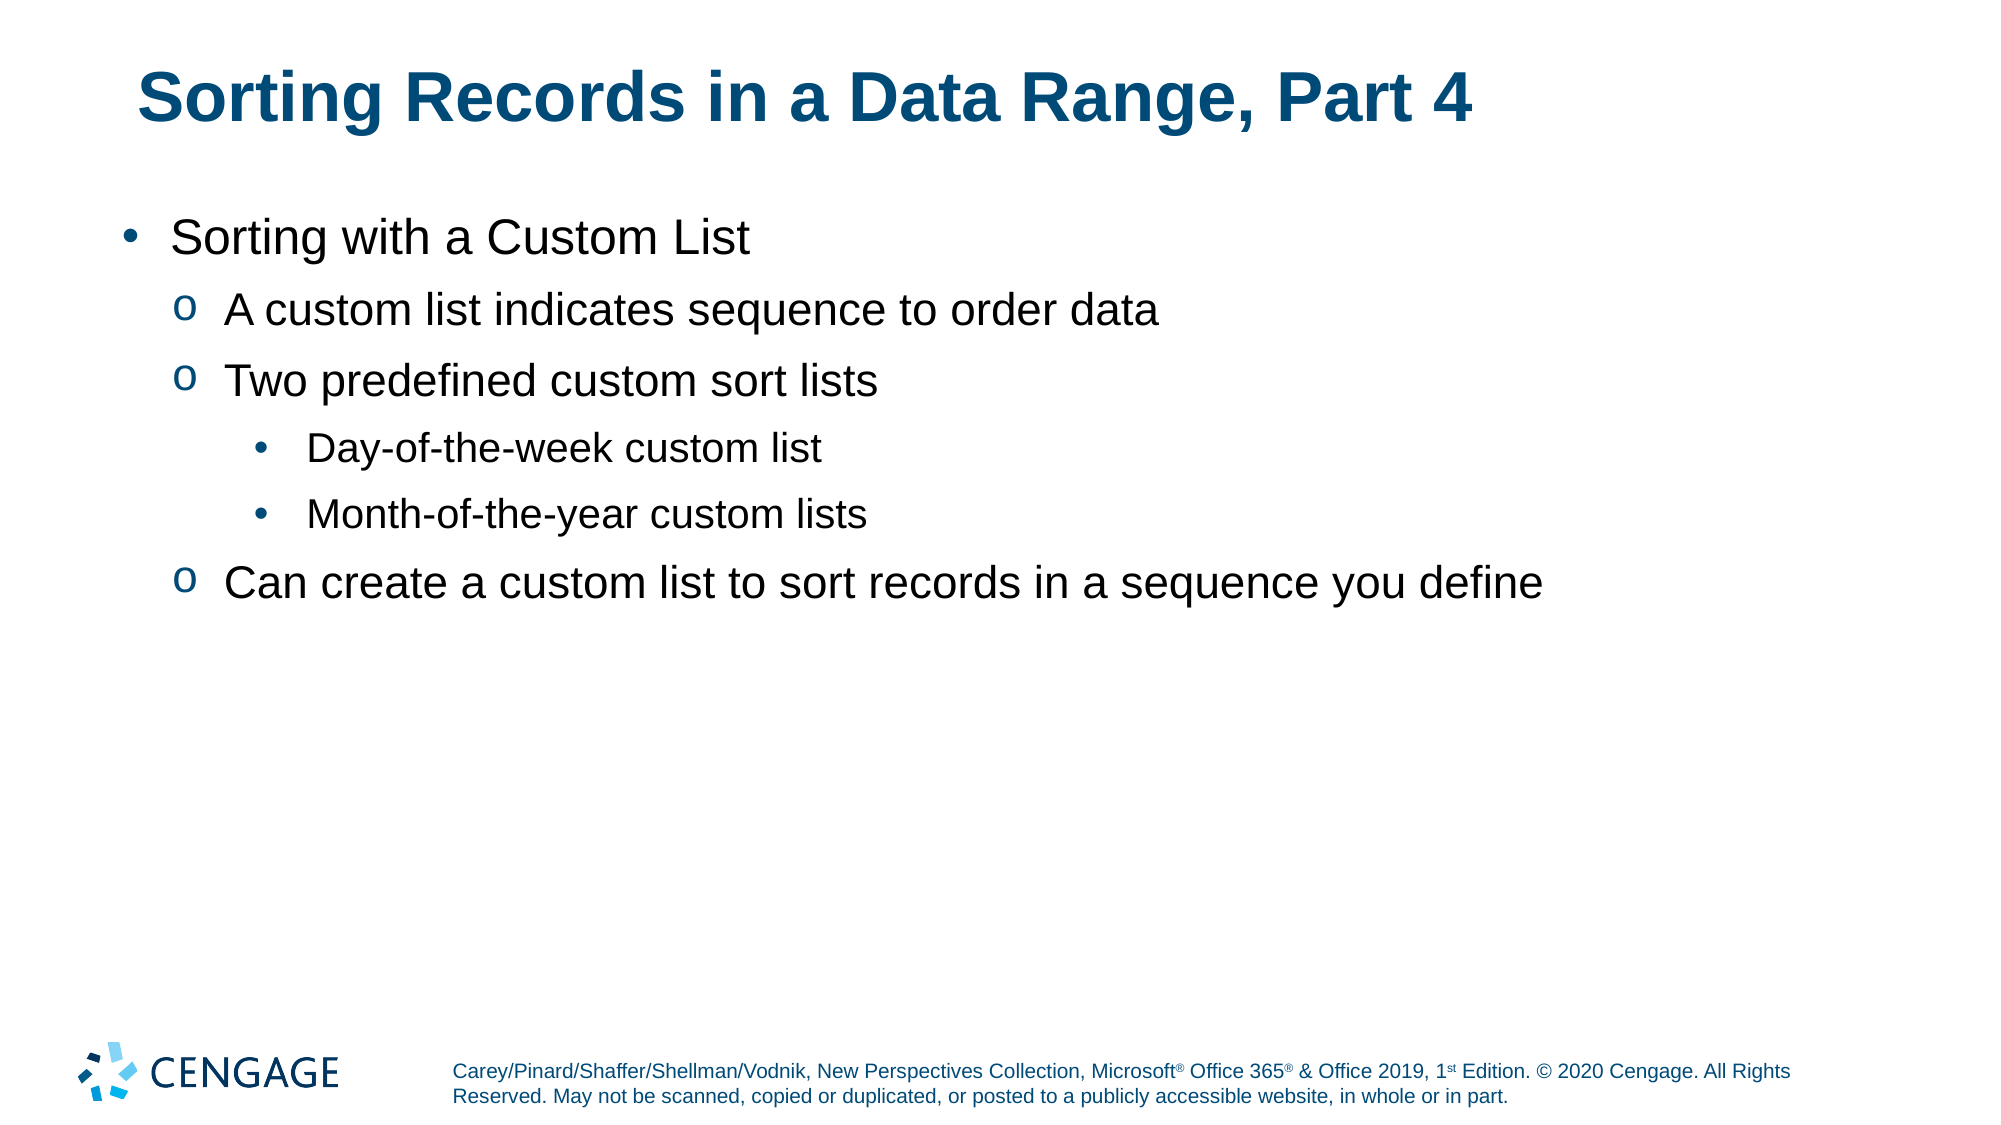

# Sorting Records in a Data Range, Part 4
Sorting with a Custom List
A custom list indicates sequence to order data
Two predefined custom sort lists
Day-of-the-week custom list
Month-of-the-year custom lists
Can create a custom list to sort records in a sequence you define